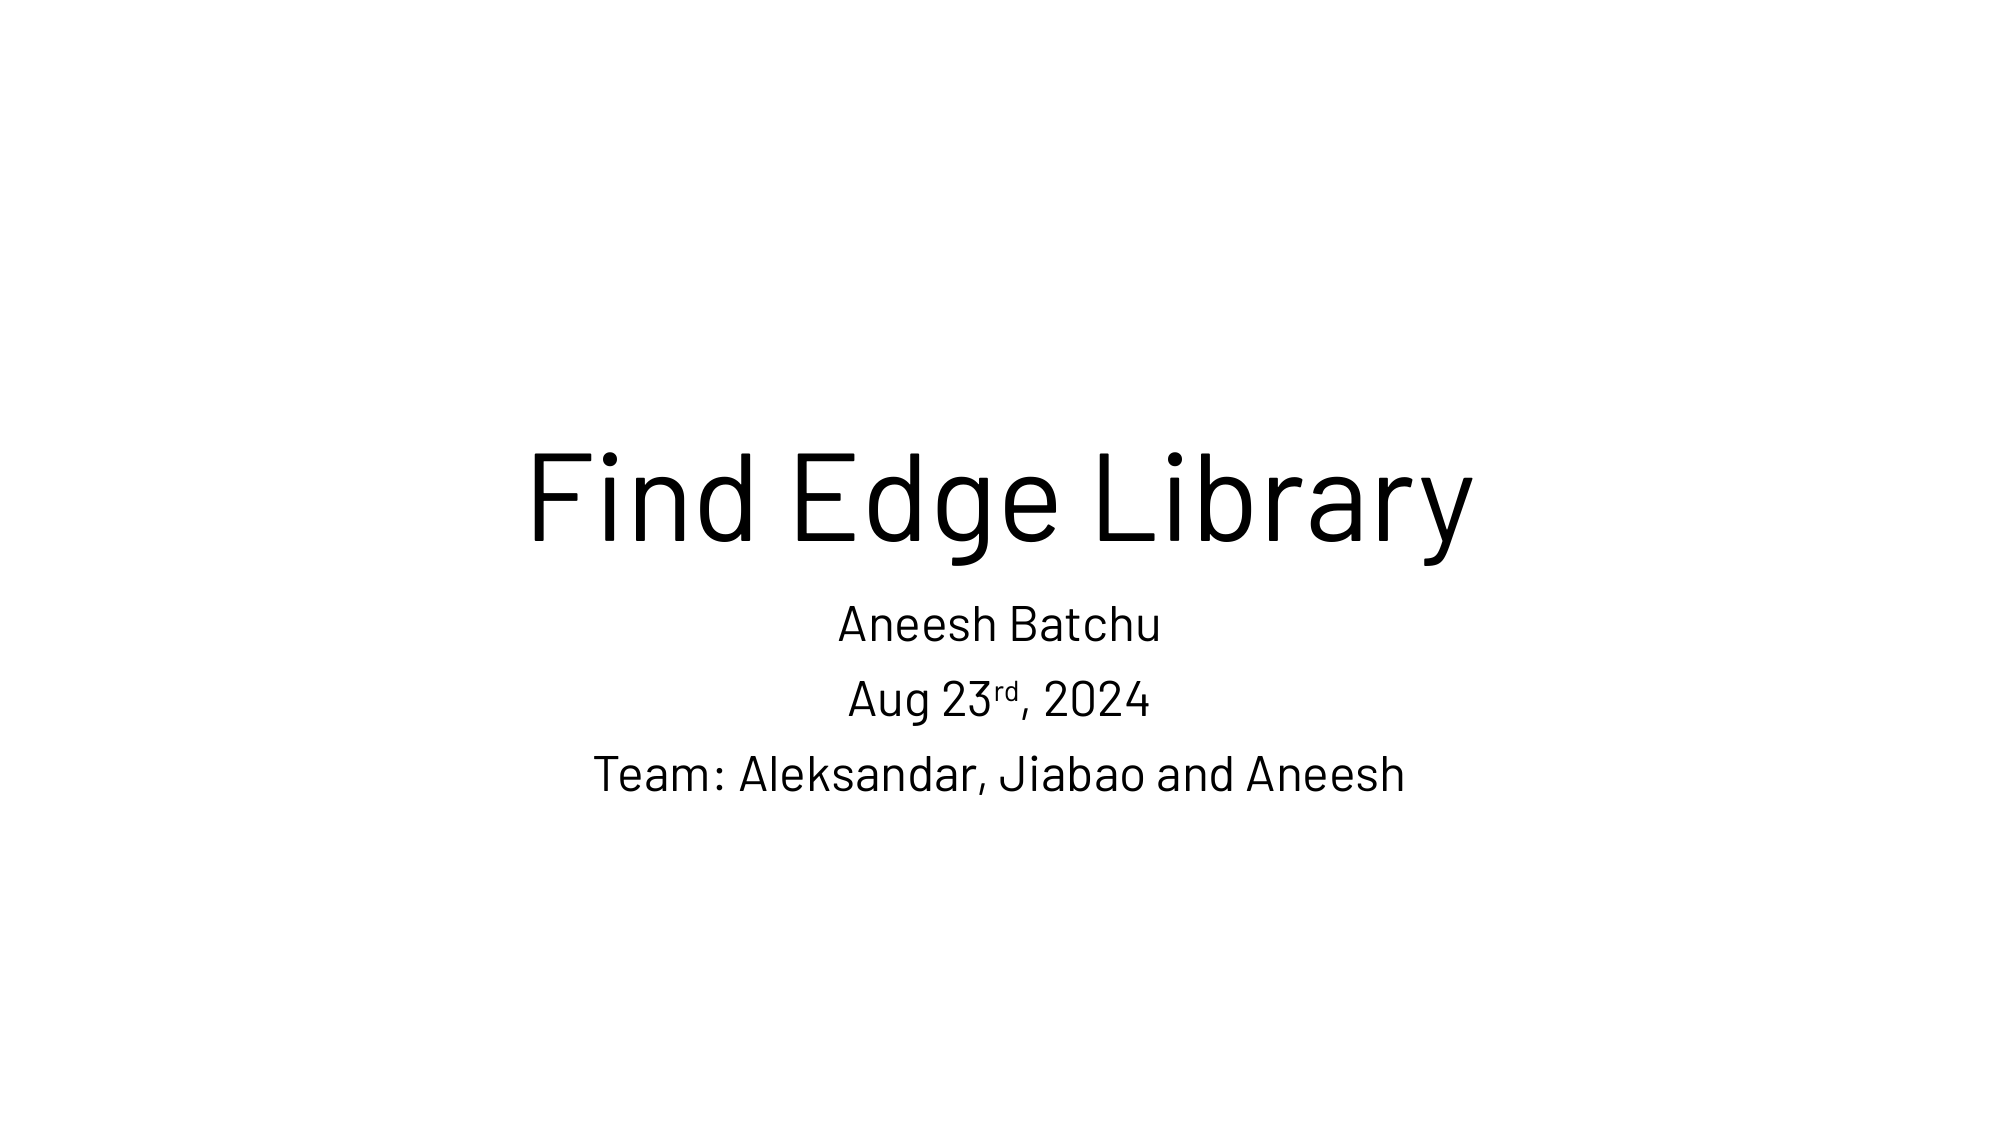

# Find Edge Library
Aneesh Batchu
Aug 23rd, 2024
Team: Aleksandar, Jiabao and Aneesh